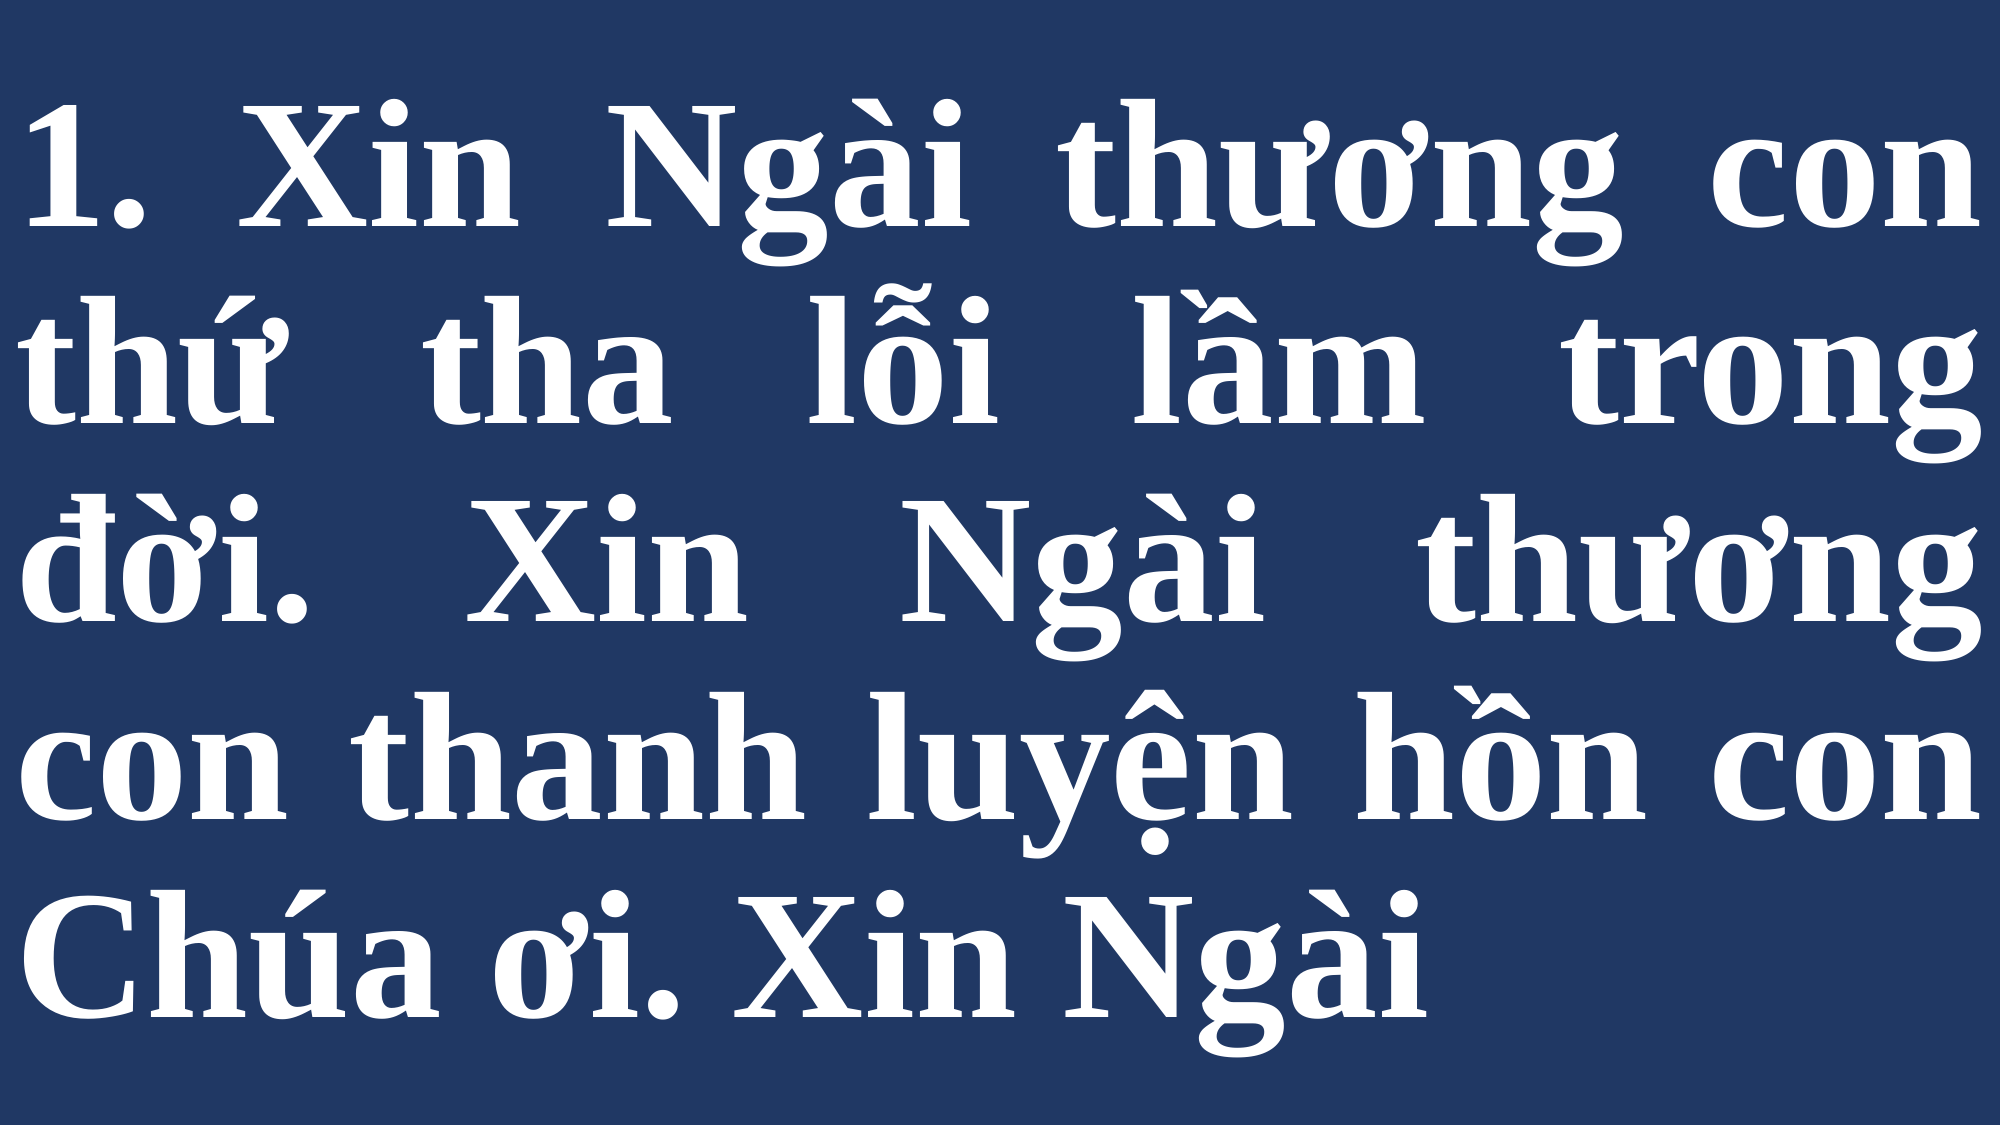

# 1. Xin Ngài thương con thứ tha lỗi lầm trong đời. Xin Ngài thương con thanh luyện hồn con Chúa ơi. Xin Ngài